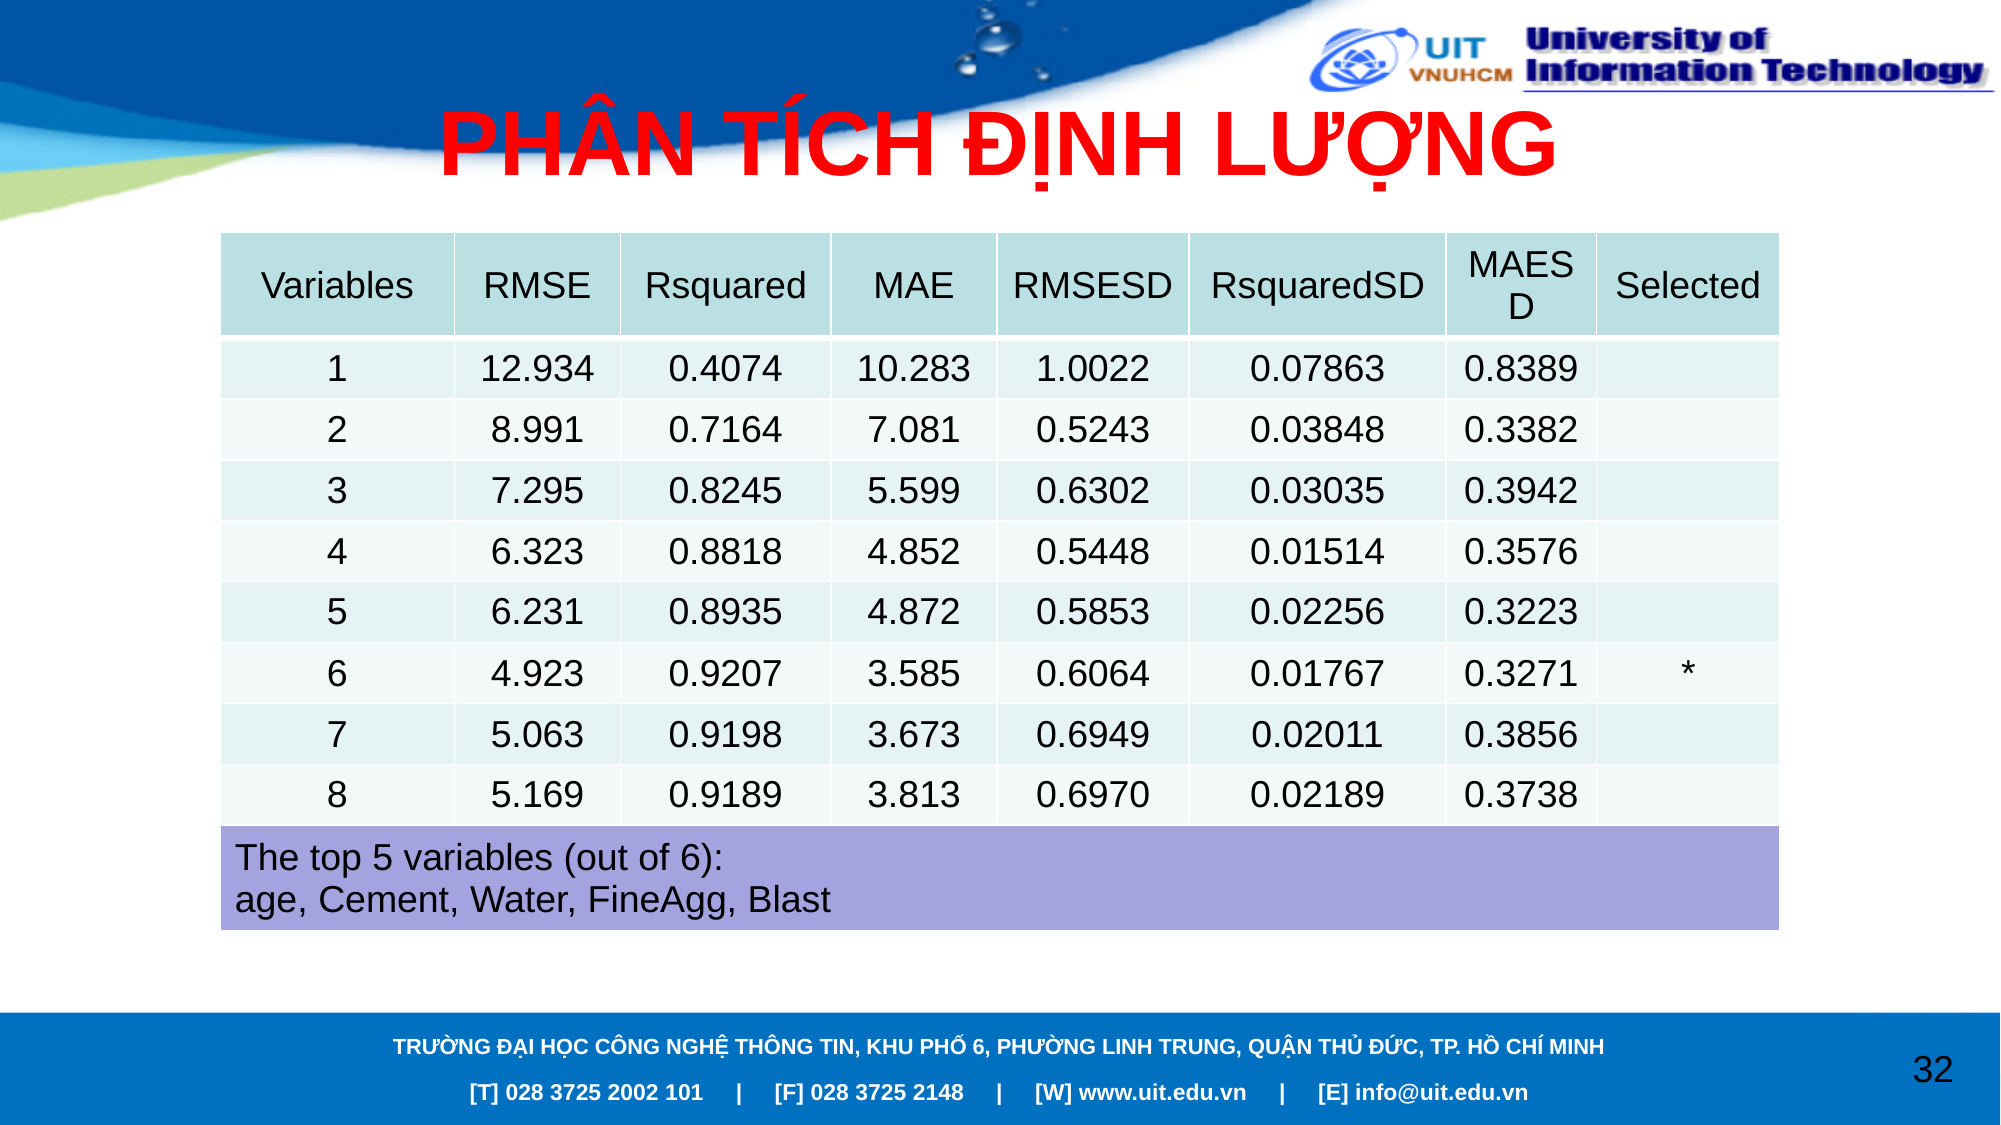

# PHÂN TÍCH ĐỊNH LƯỢNG
| Variables | RMSE | Rsquared | MAE | RMSESD | RsquaredSD | MAESD | Selected |
| --- | --- | --- | --- | --- | --- | --- | --- |
| 1 | 12.934 | 0.4074 | 10.283 | 1.0022 | 0.07863 | 0.8389 |  |
| 2 | 8.991 | 0.7164 | 7.081 | 0.5243 | 0.03848 | 0.3382 |  |
| 3 | 7.295 | 0.8245 | 5.599 | 0.6302 | 0.03035 | 0.3942 |  |
| 4 | 6.323 | 0.8818 | 4.852 | 0.5448 | 0.01514 | 0.3576 |  |
| 5 | 6.231 | 0.8935 | 4.872 | 0.5853 | 0.02256 | 0.3223 |  |
| 6 | 4.923 | 0.9207 | 3.585 | 0.6064 | 0.01767 | 0.3271 | \* |
| 7 | 5.063 | 0.9198 | 3.673 | 0.6949 | 0.02011 | 0.3856 |  |
| 8 | 5.169 | 0.9189 | 3.813 | 0.6970 | 0.02189 | 0.3738 |  |
| The top 5 variables (out of 6): age, Cement, Water, FineAgg, Blast |  |  |  |  |  |  |  |